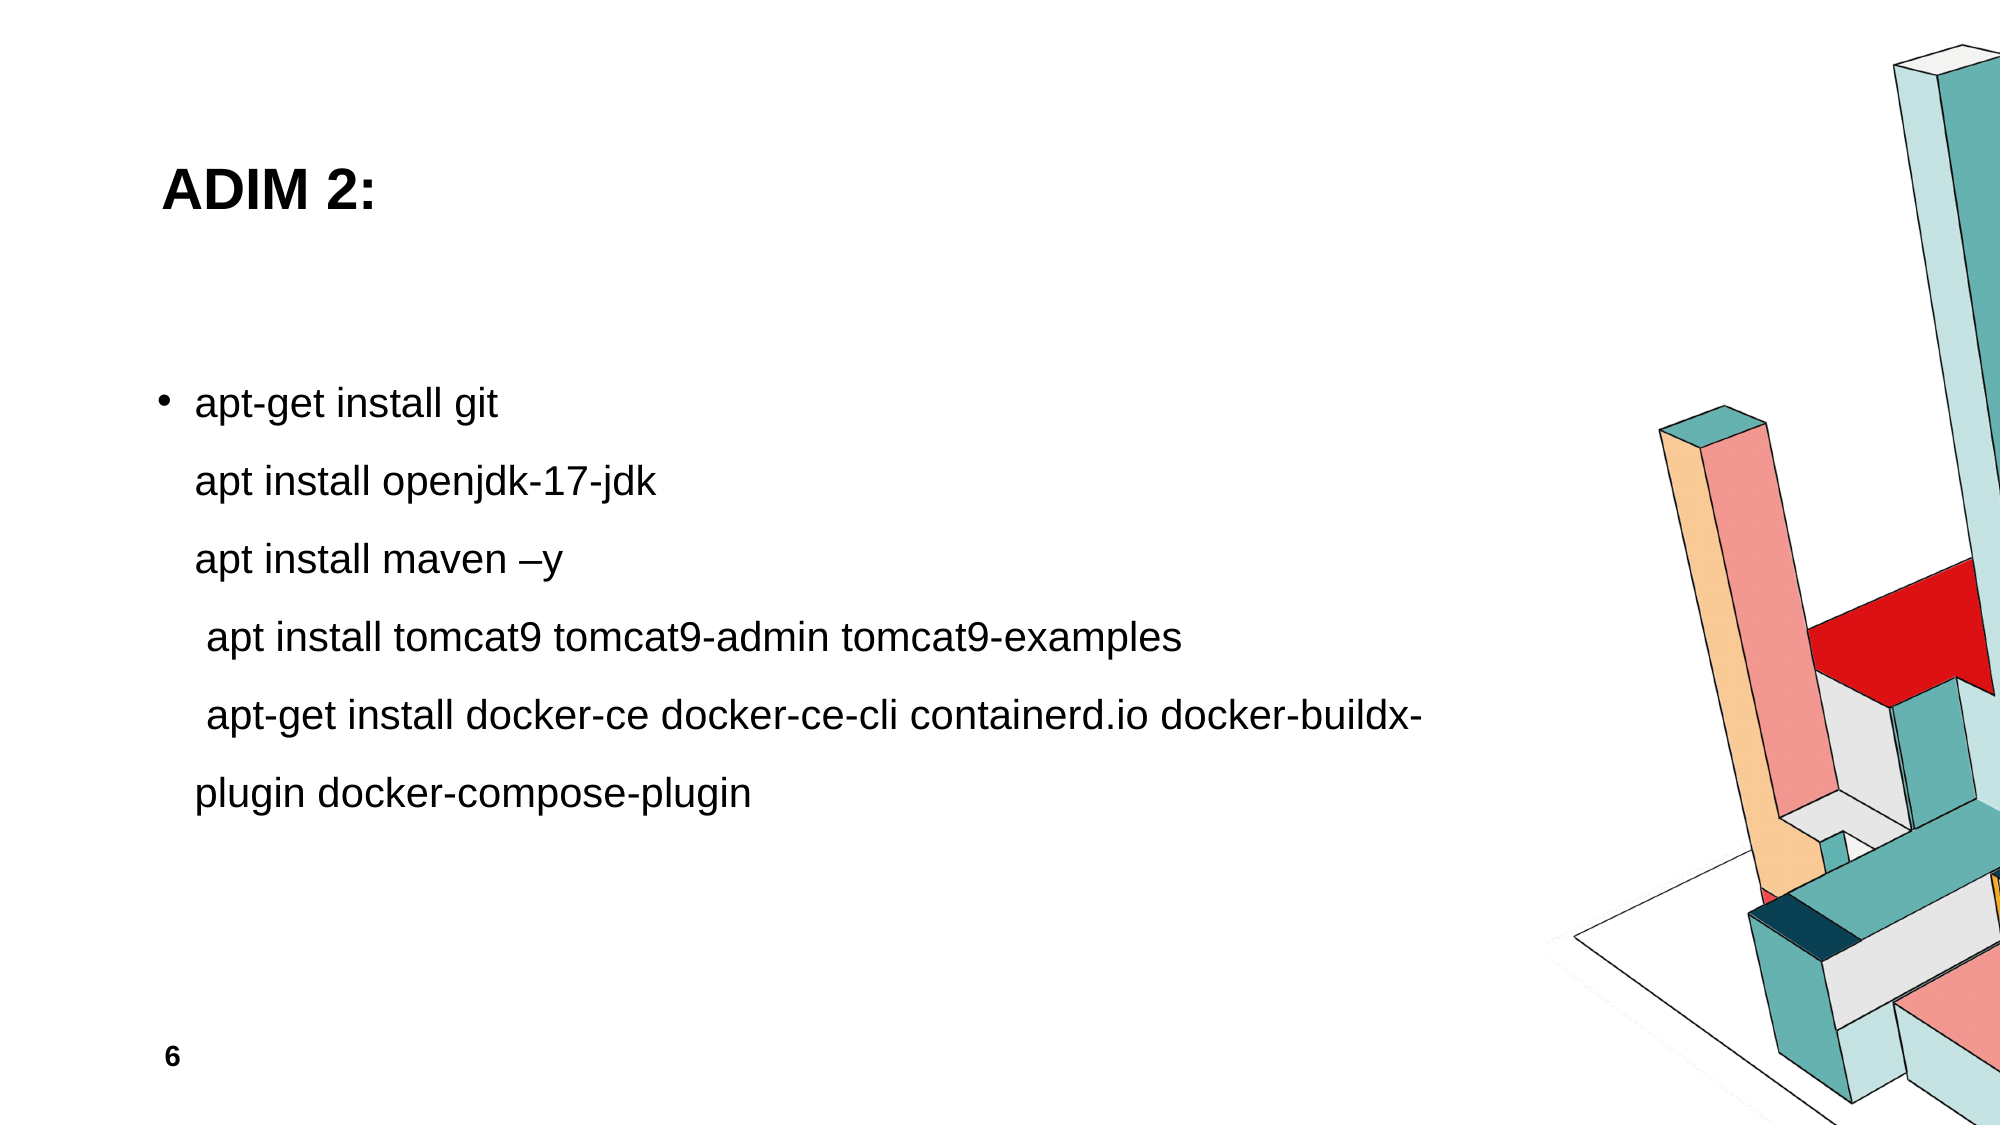

# Adım 2:
apt-get install git
apt install openjdk-17-jdk
apt install maven –y
 apt install tomcat9 tomcat9-admin tomcat9-examples
 apt-get install docker-ce docker-ce-cli containerd.io docker-buildx-plugin docker-compose-plugin
6